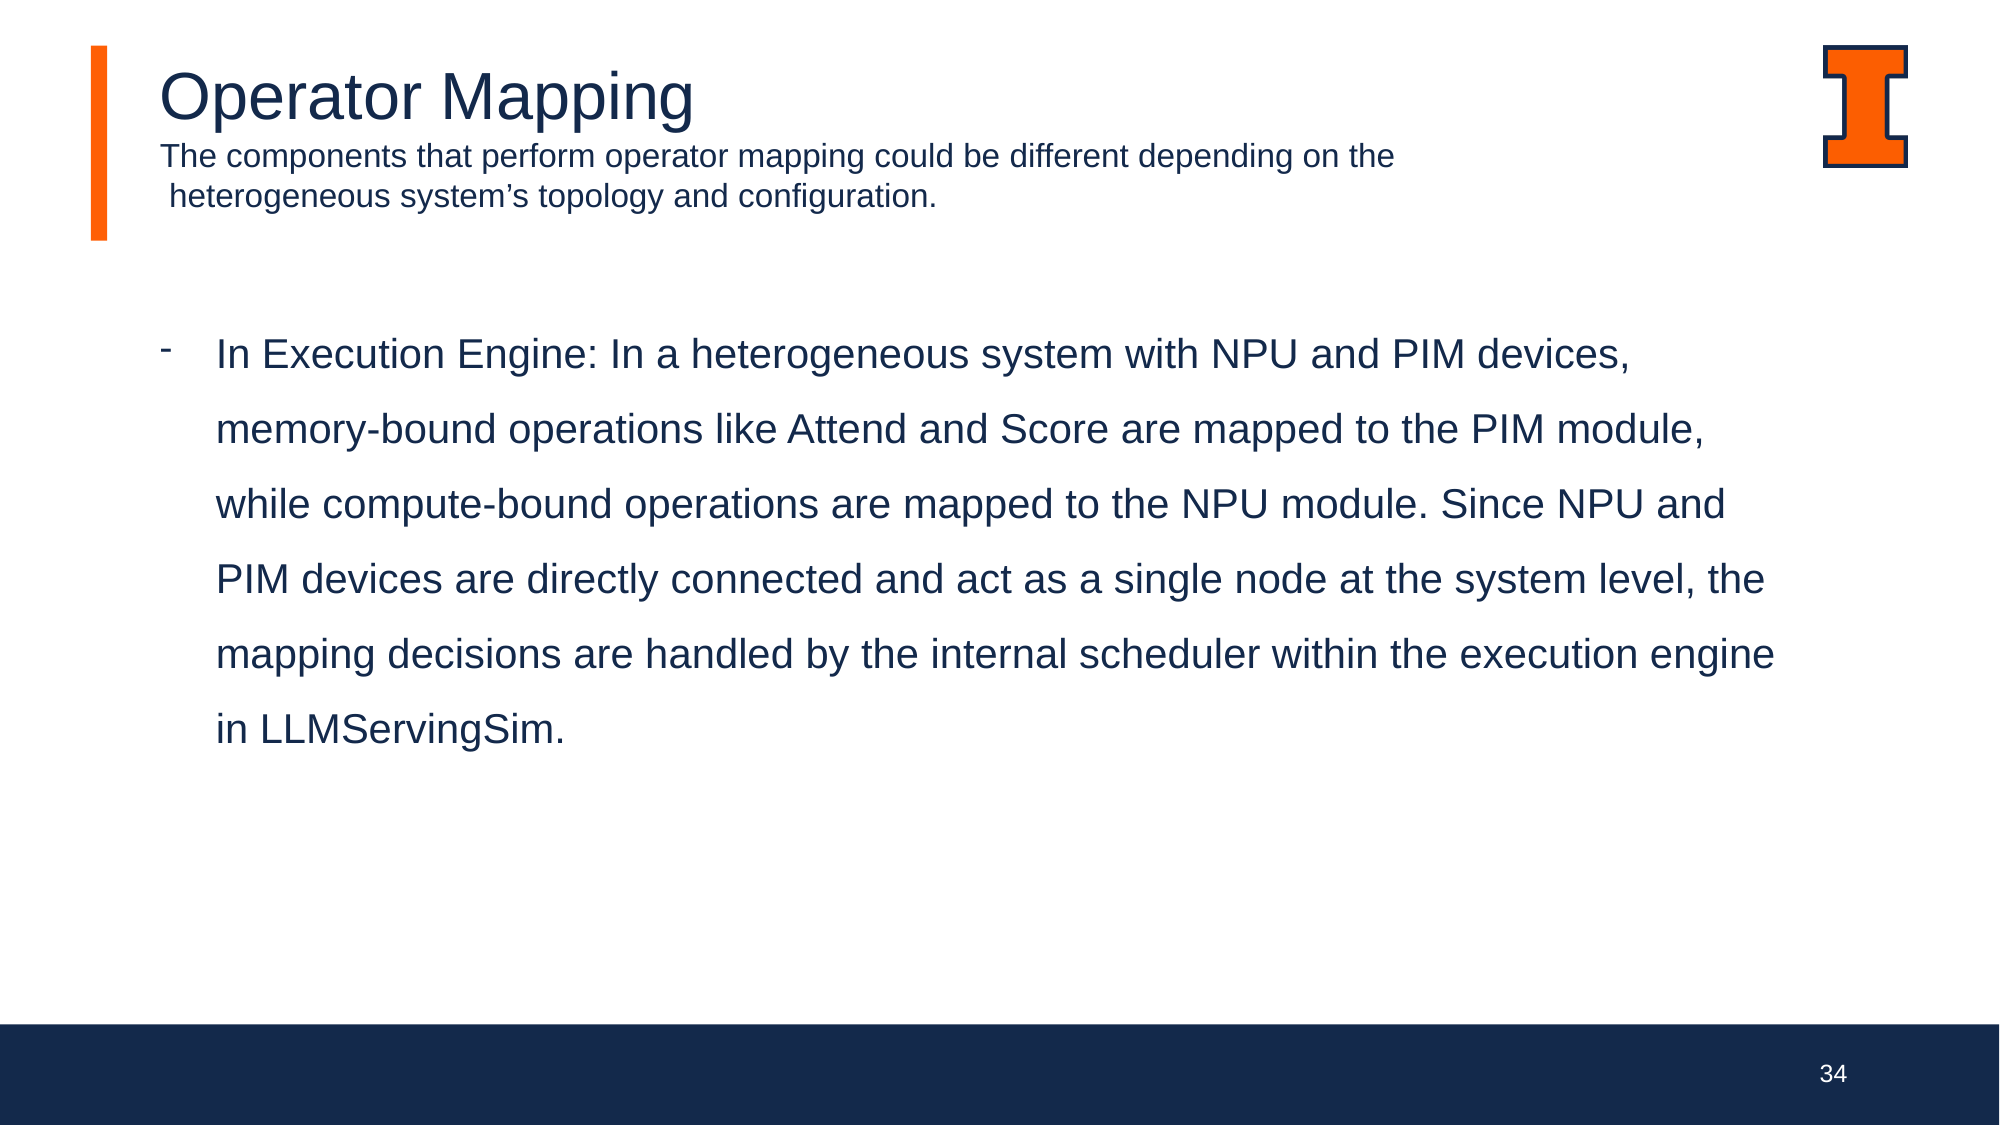

Operator Mapping
The components that perform operator mapping could be different depending on the
 heterogeneous system’s topology and configuration.
In Execution Engine: In a heterogeneous system with NPU and PIM devices, memory-bound operations like Attend and Score are mapped to the PIM module, while compute-bound operations are mapped to the NPU module. Since NPU and PIM devices are directly connected and act as a single node at the system level, the mapping decisions are handled by the internal scheduler within the execution engine in LLMServingSim.

34